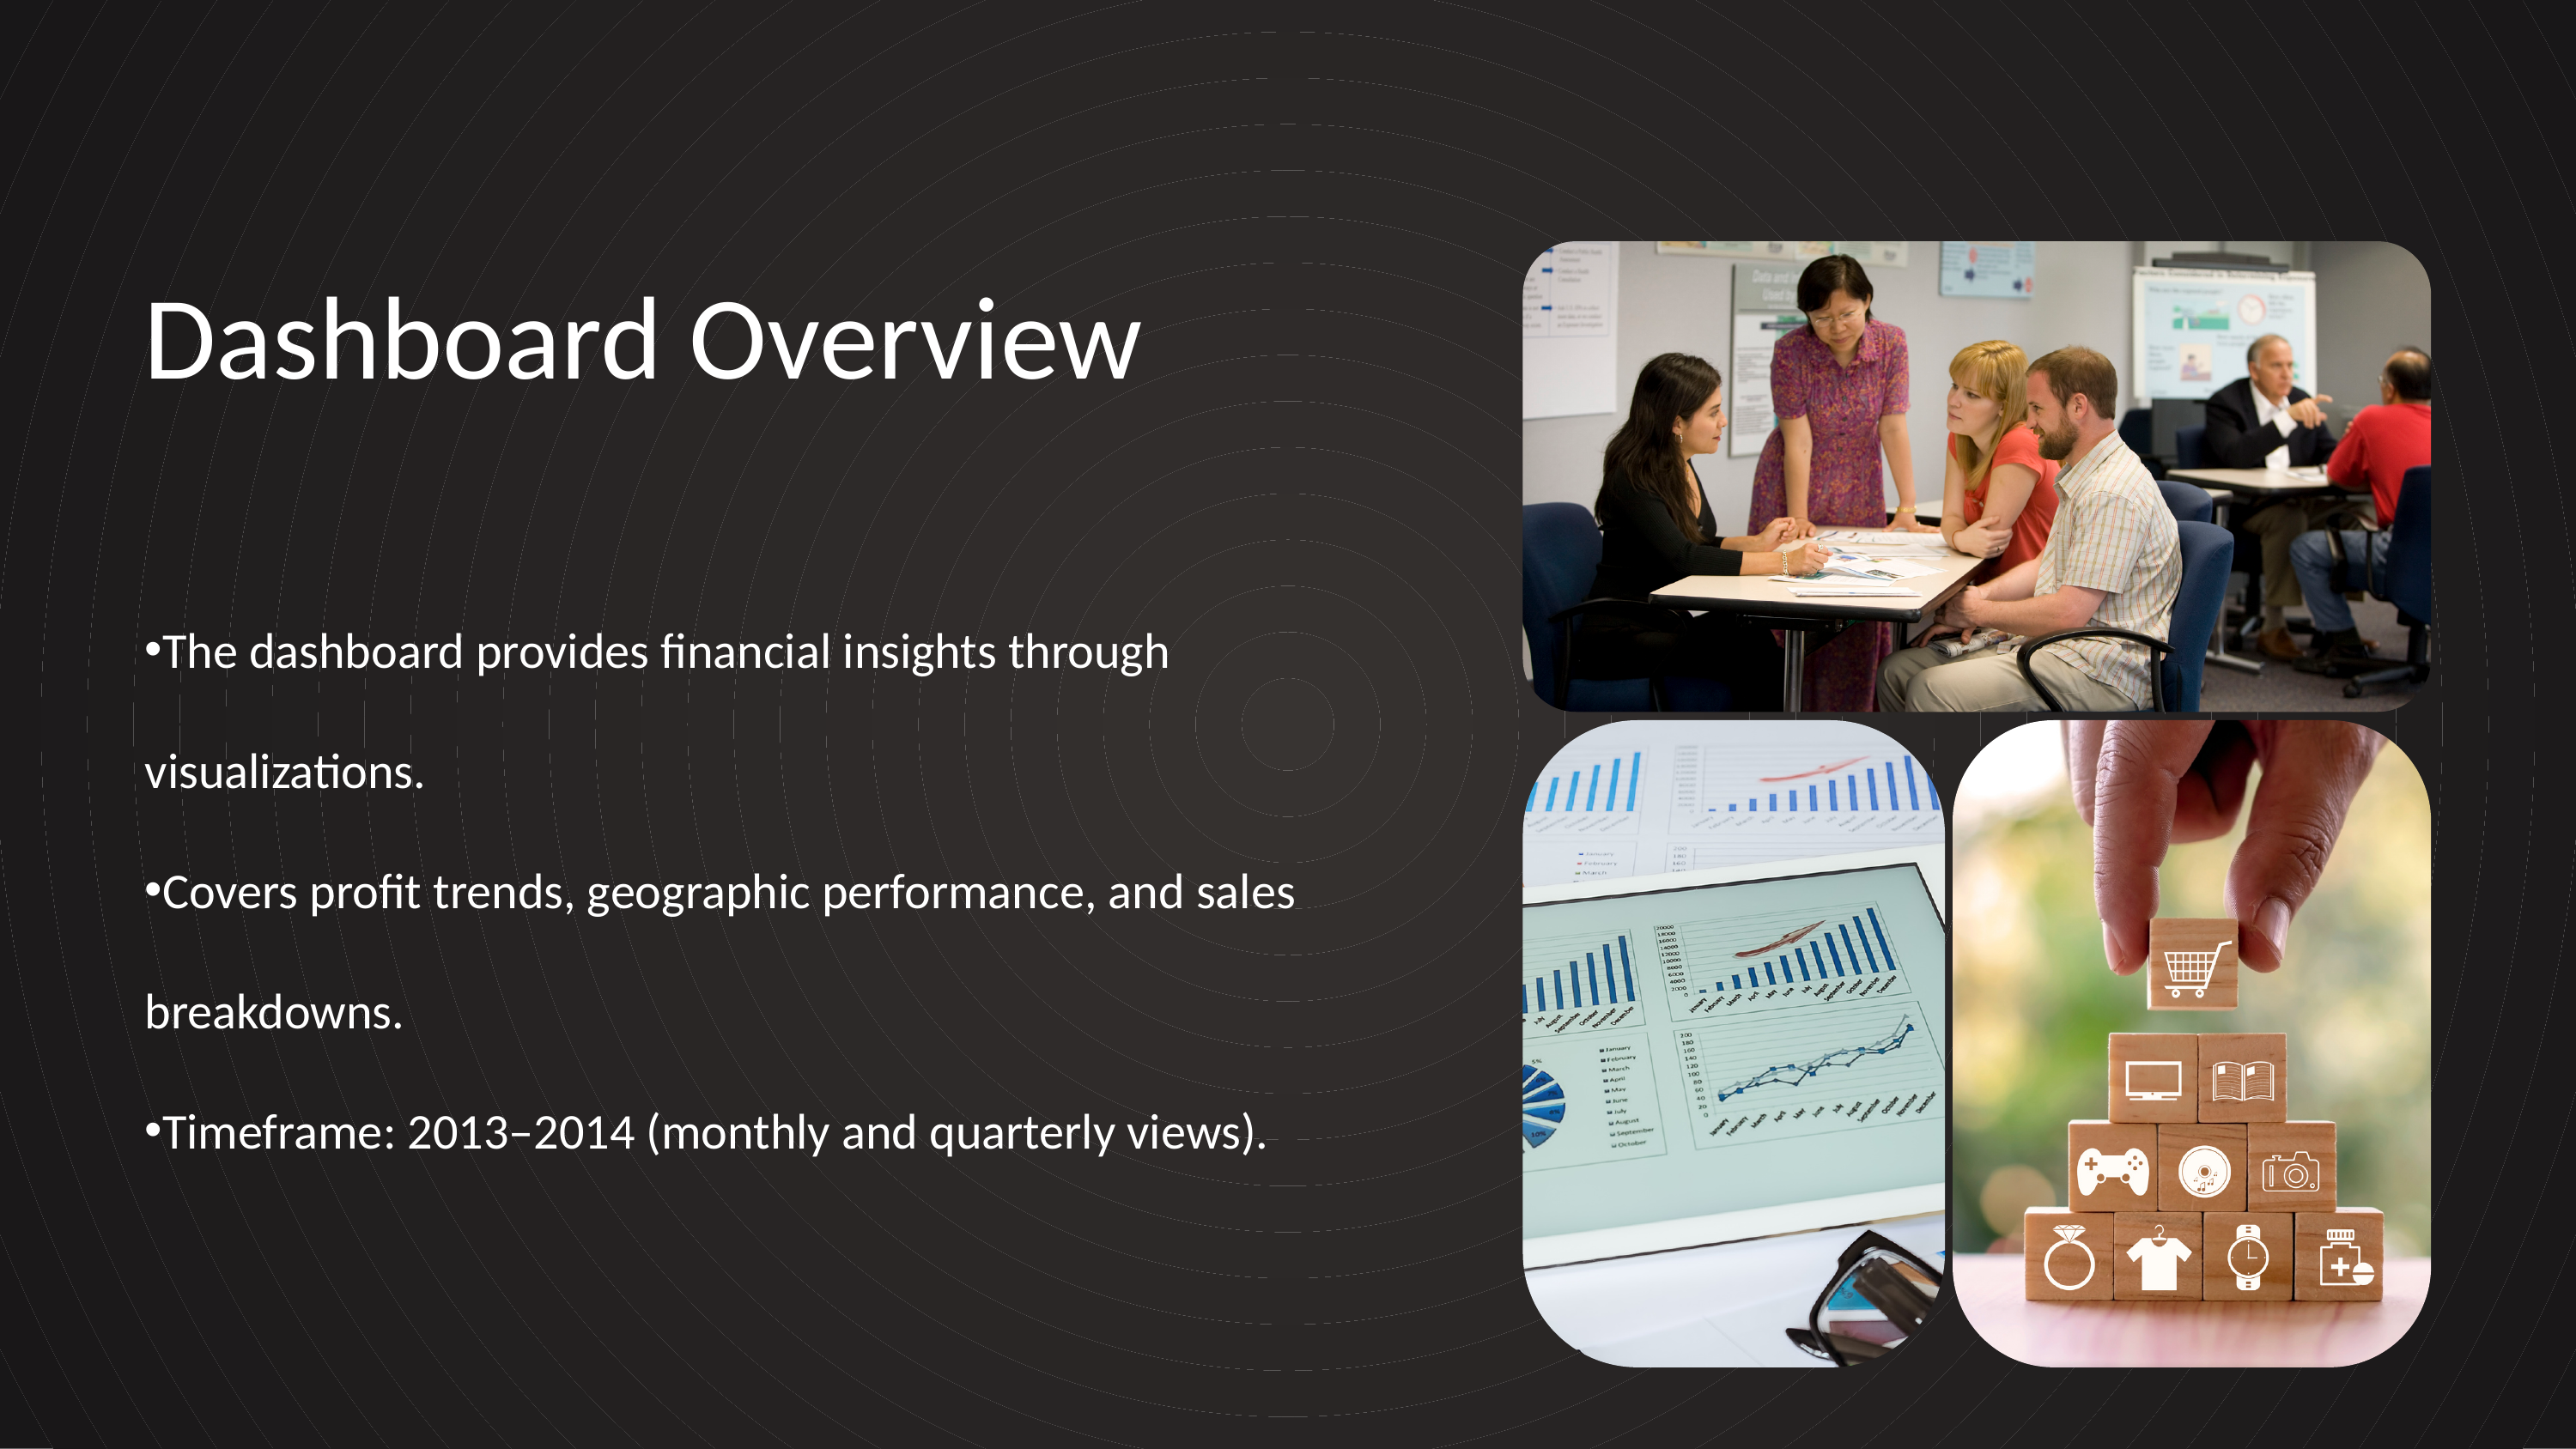

Dashboard Overview
The dashboard provides financial insights through visualizations.
Covers profit trends, geographic performance, and sales breakdowns.
Timeframe: 2013–2014 (monthly and quarterly views).